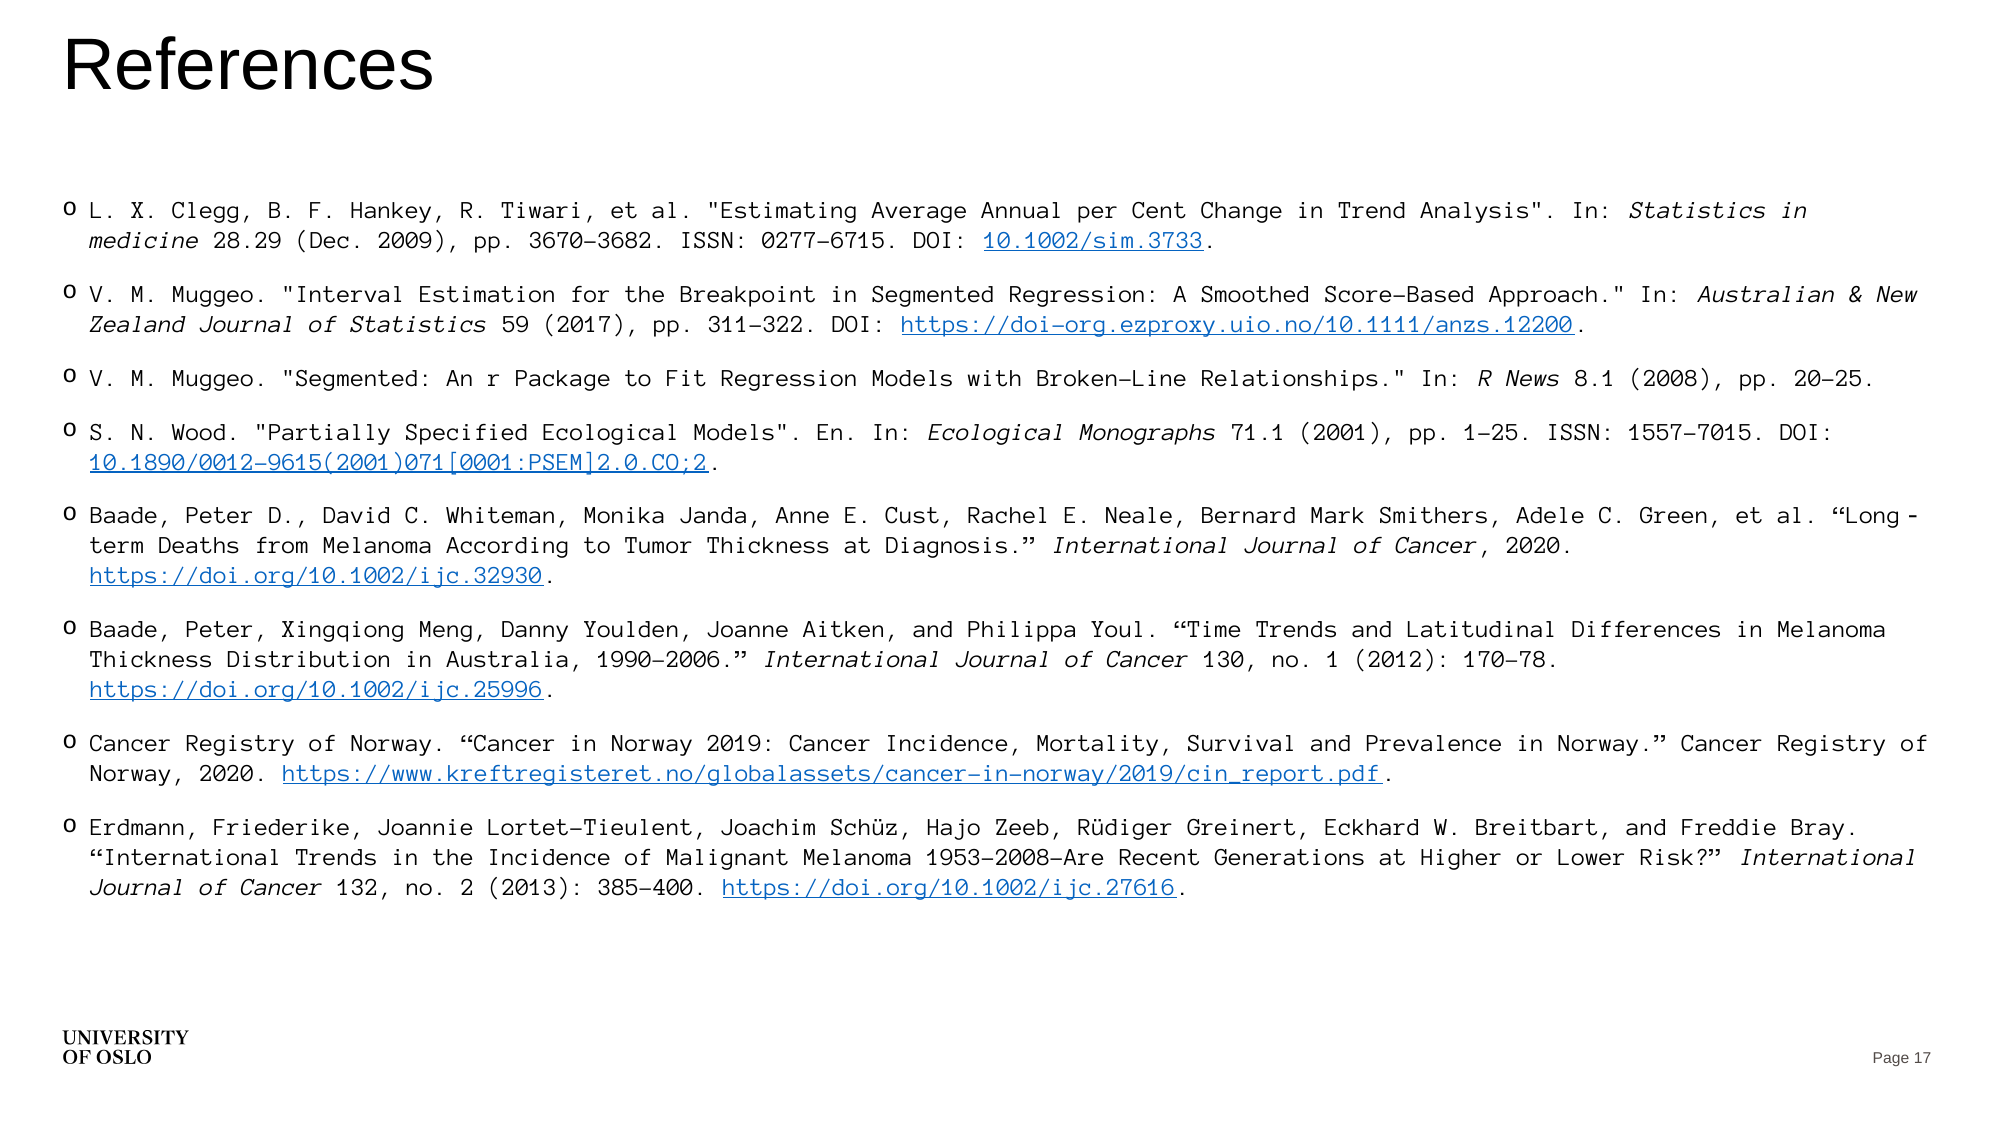

# References
L. X. Clegg, B. F. Hankey, R. Tiwari, et al. "Estimating Average Annual per Cent Change in Trend Analysis". In: Statistics in medicine 28.29 (Dec. 2009), pp. 3670-3682. ISSN: 0277-6715. DOI: 10.1002/sim.3733.
V. M. Muggeo. "Interval Estimation for the Breakpoint in Segmented Regression: A Smoothed Score-Based Approach." In: Australian & New Zealand Journal of Statistics 59 (2017), pp. 311-322. DOI: https://doi-org.ezproxy.uio.no/10.1111/anzs.12200.
V. M. Muggeo. "Segmented: An r Package to Fit Regression Models with Broken-Line Relationships." In: R News 8.1 (2008), pp. 20-25.
S. N. Wood. "Partially Specified Ecological Models". En. In: Ecological Monographs 71.1 (2001), pp. 1-25. ISSN: 1557-7015. DOI: 10.1890/0012-9615(2001)071[0001:PSEM]2.0.CO;2.
Baade, Peter D., David C. Whiteman, Monika Janda, Anne E. Cust, Rachel E. Neale, Bernard Mark Smithers, Adele C. Green, et al. “Long‐term Deaths from Melanoma According to Tumor Thickness at Diagnosis.” International Journal of Cancer, 2020. https://doi.org/10.1002/ijc.32930.
Baade, Peter, Xingqiong Meng, Danny Youlden, Joanne Aitken, and Philippa Youl. “Time Trends and Latitudinal Differences in Melanoma Thickness Distribution in Australia, 1990–2006.” International Journal of Cancer 130, no. 1 (2012): 170–78. https://doi.org/10.1002/ijc.25996.
Cancer Registry of Norway. “Cancer in Norway 2019: Cancer Incidence, Mortality, Survival and Prevalence in Norway.” Cancer Registry of Norway, 2020. https://www.kreftregisteret.no/globalassets/cancer-in-norway/2019/cin_report.pdf.
Erdmann, Friederike, Joannie Lortet-Tieulent, Joachim Schüz, Hajo Zeeb, Rüdiger Greinert, Eckhard W. Breitbart, and Freddie Bray. “International Trends in the Incidence of Malignant Melanoma 1953-2008-Are Recent Generations at Higher or Lower Risk?” International Journal of Cancer 132, no. 2 (2013): 385–400. https://doi.org/10.1002/ijc.27616.

Page 17